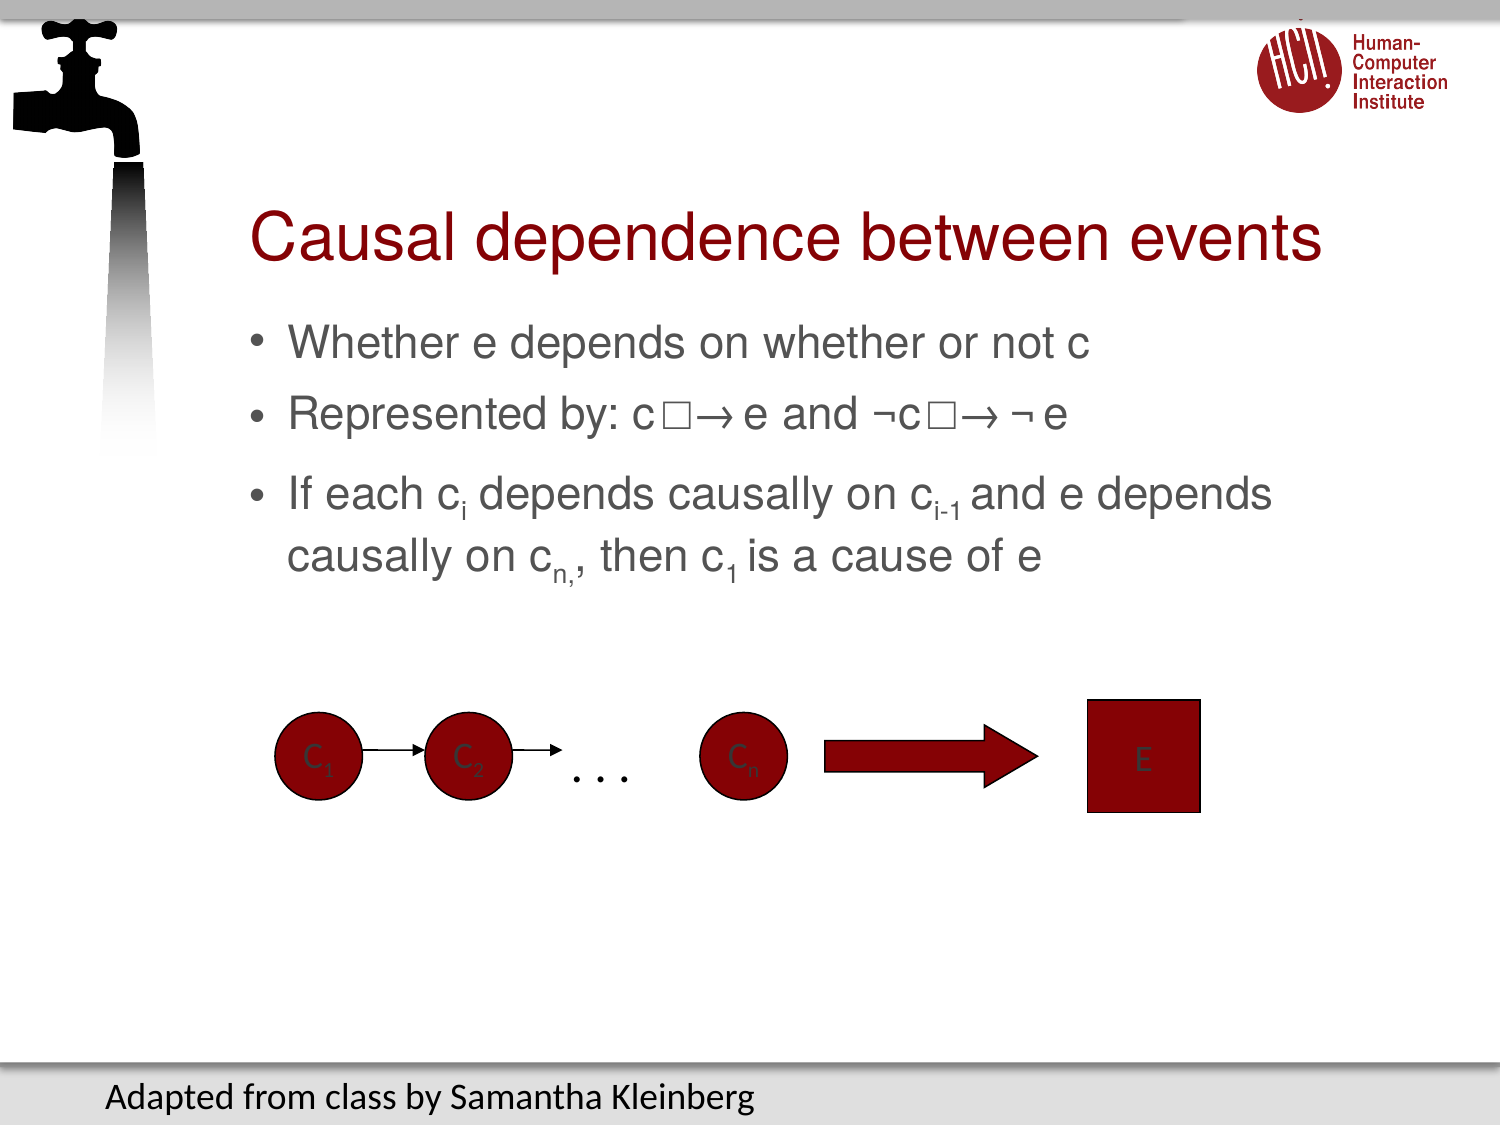

# Causal dependence between events
Whether e depends on whether or not c
Represented by: c □→ e and ¬c □→ ¬ e
If each ci depends causally on ci-1 and e depends causally on cn,, then c1 is a cause of e

E
C1
C2
Cn
. . .

Adapted from class by Samantha Kleinberg